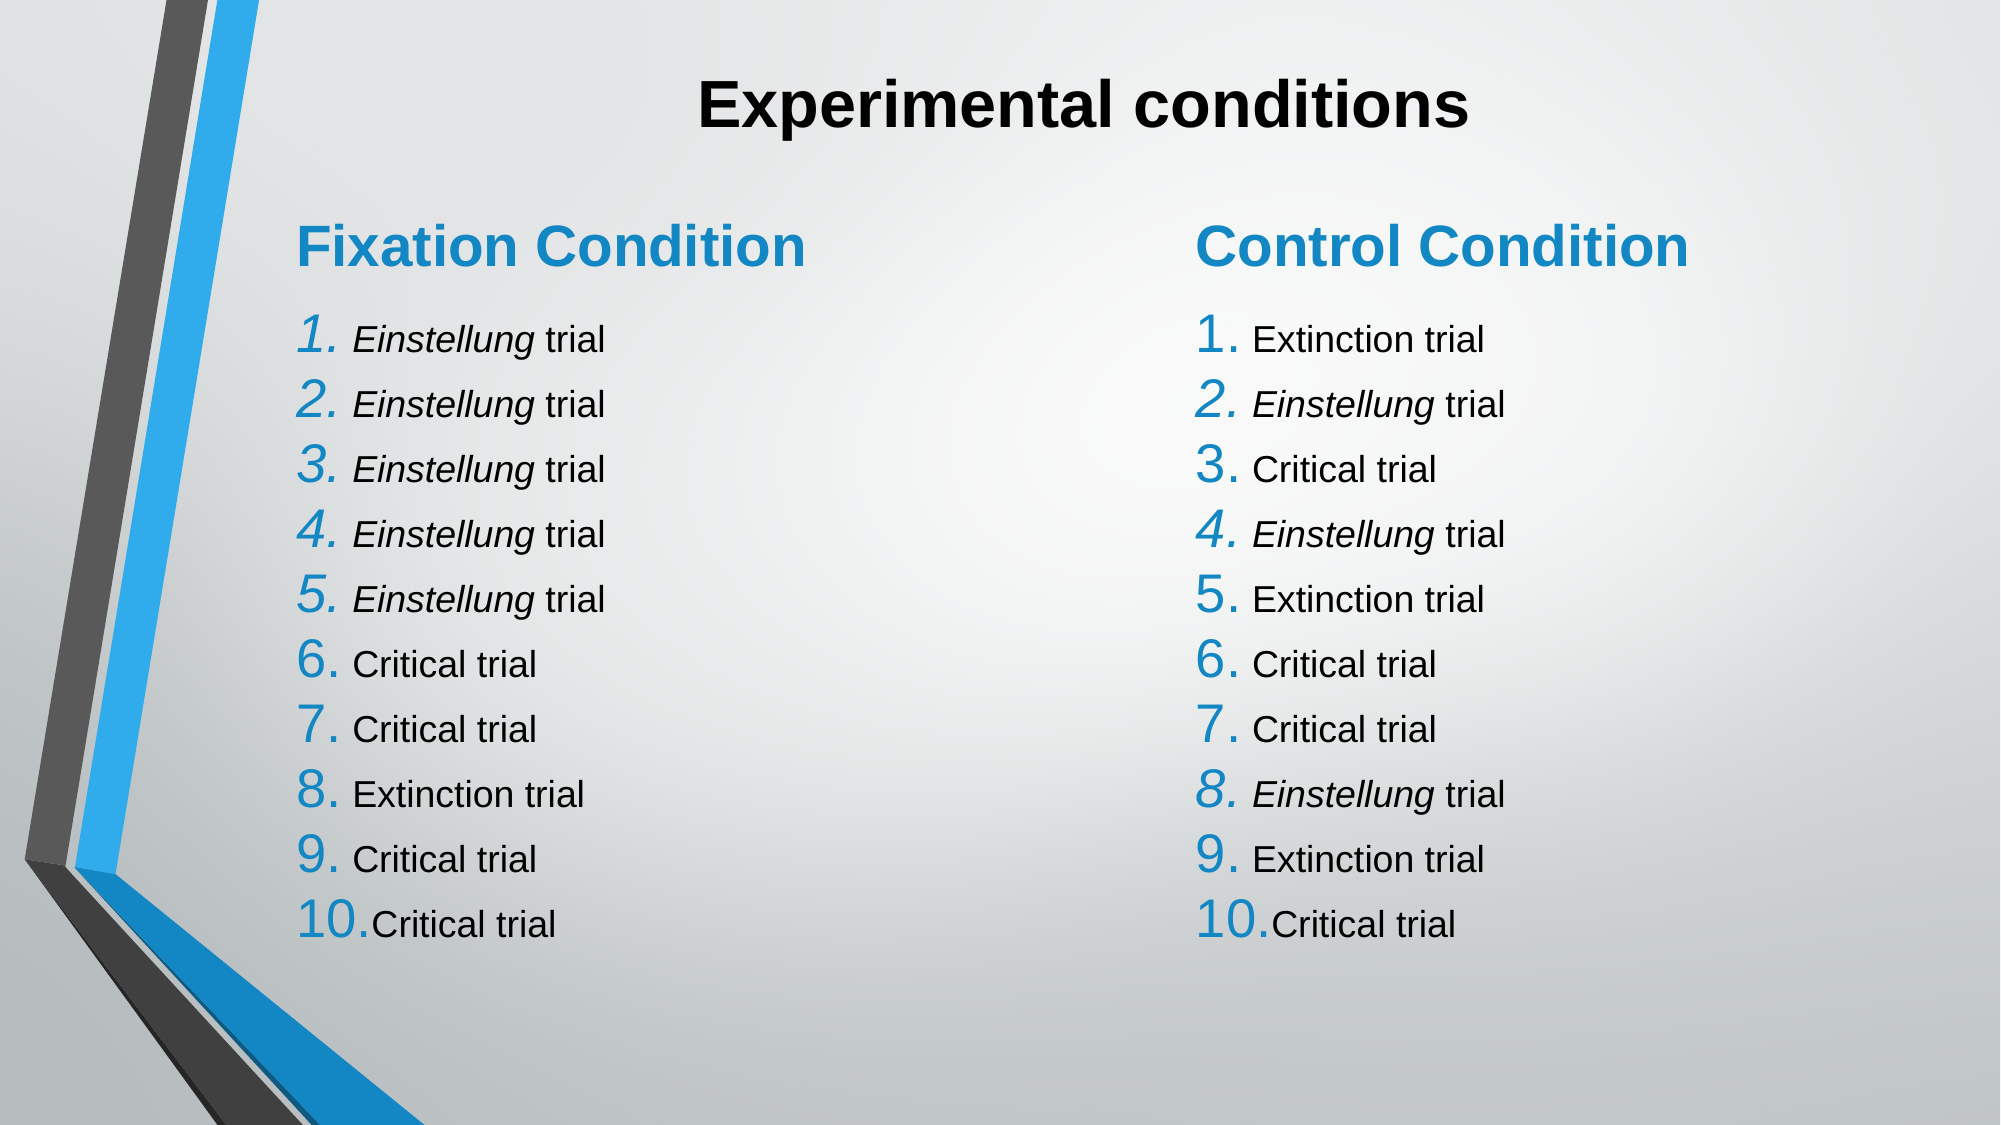

# Experimental conditions
Fixation Condition
Control Condition
Einstellung trial
Einstellung trial
Einstellung trial
Einstellung trial
Einstellung trial
Critical trial
Critical trial
Extinction trial
Critical trial
Critical trial

Extinction trial
Einstellung trial
Critical trial
Einstellung trial
Extinction trial
Critical trial
Critical trial
Einstellung trial
Extinction trial
Critical trial